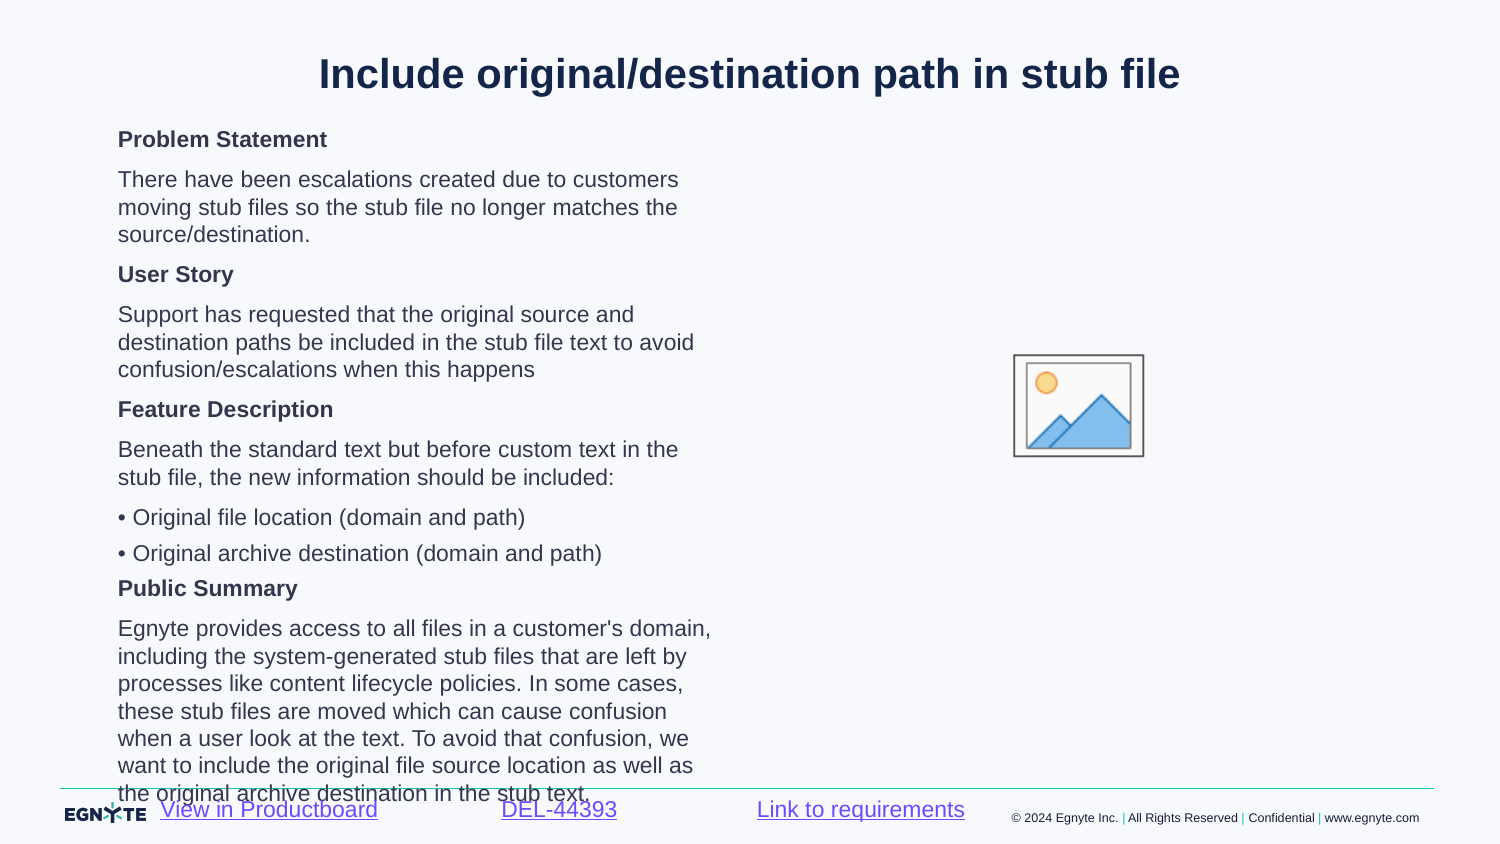

# Include original/destination path in stub file
Problem Statement
There have been escalations created due to customers moving stub files so the stub file no longer matches the source/destination.
User Story
Support has requested that the original source and destination paths be included in the stub file text to avoid confusion/escalations when this happens
Feature Description
Beneath the standard text but before custom text in the stub file, the new information should be included:
• Original file location (domain and path)
• Original archive destination (domain and path)
Public Summary
Egnyte provides access to all files in a customer's domain, including the system-generated stub files that are left by processes like content lifecycle policies. In some cases, these stub files are moved which can cause confusion when a user look at the text. To avoid that confusion, we want to include the original file source location as well as the original archive destination in the stub text.

Link to requirements
DEL-44393
View in Productboard